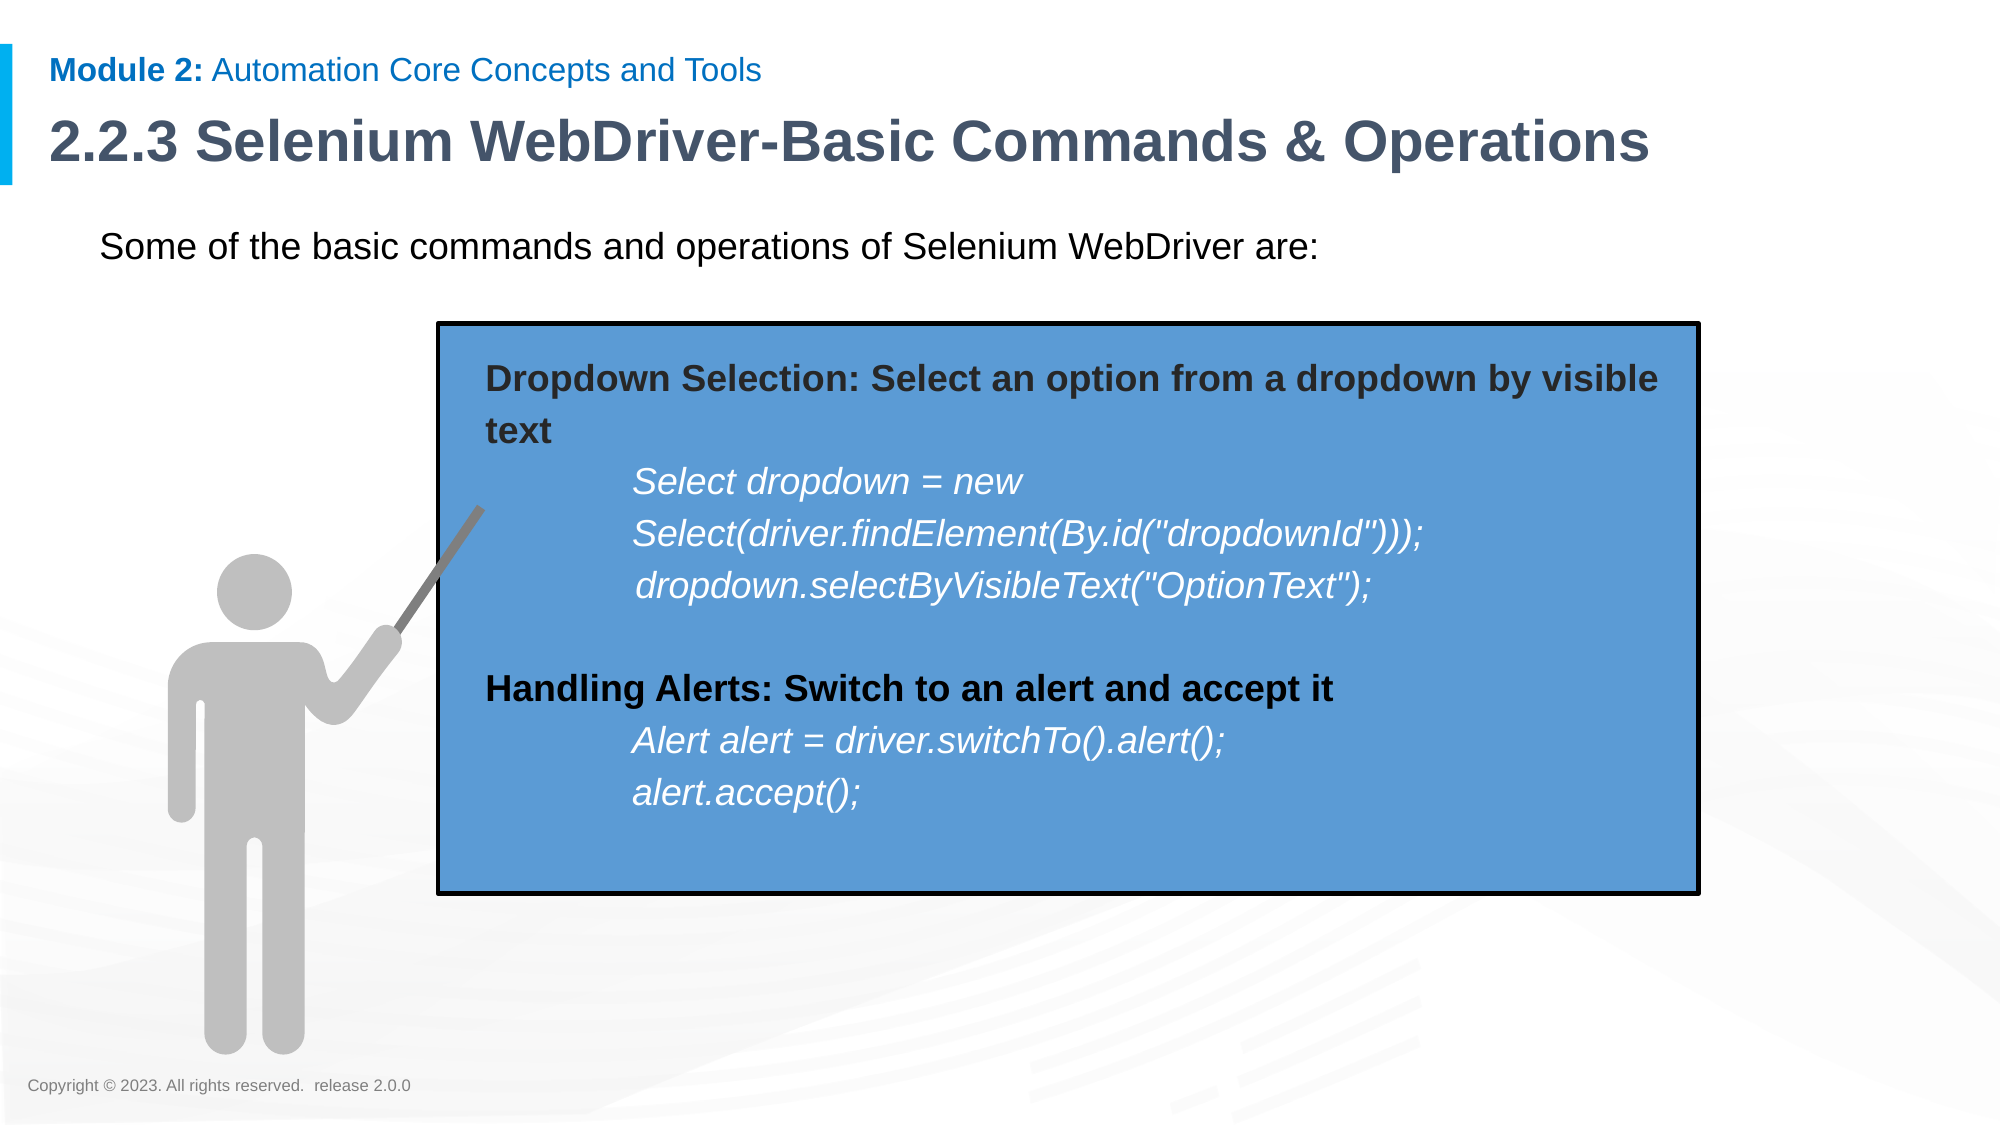

# 2.2.3 Selenium WebDriver-Basic Commands & Operations

Some of the basic commands and operations of Selenium WebDriver are:

Dropdown Selection: Select an option from a dropdown by visible text
	Select dropdown = new Select(driver.findElement(By.id("dropdownId")));
	dropdown.selectByVisibleText("OptionText");

Handling Alerts: Switch to an alert and accept it
Alert alert = driver.switchTo().alert();
alert.accept();